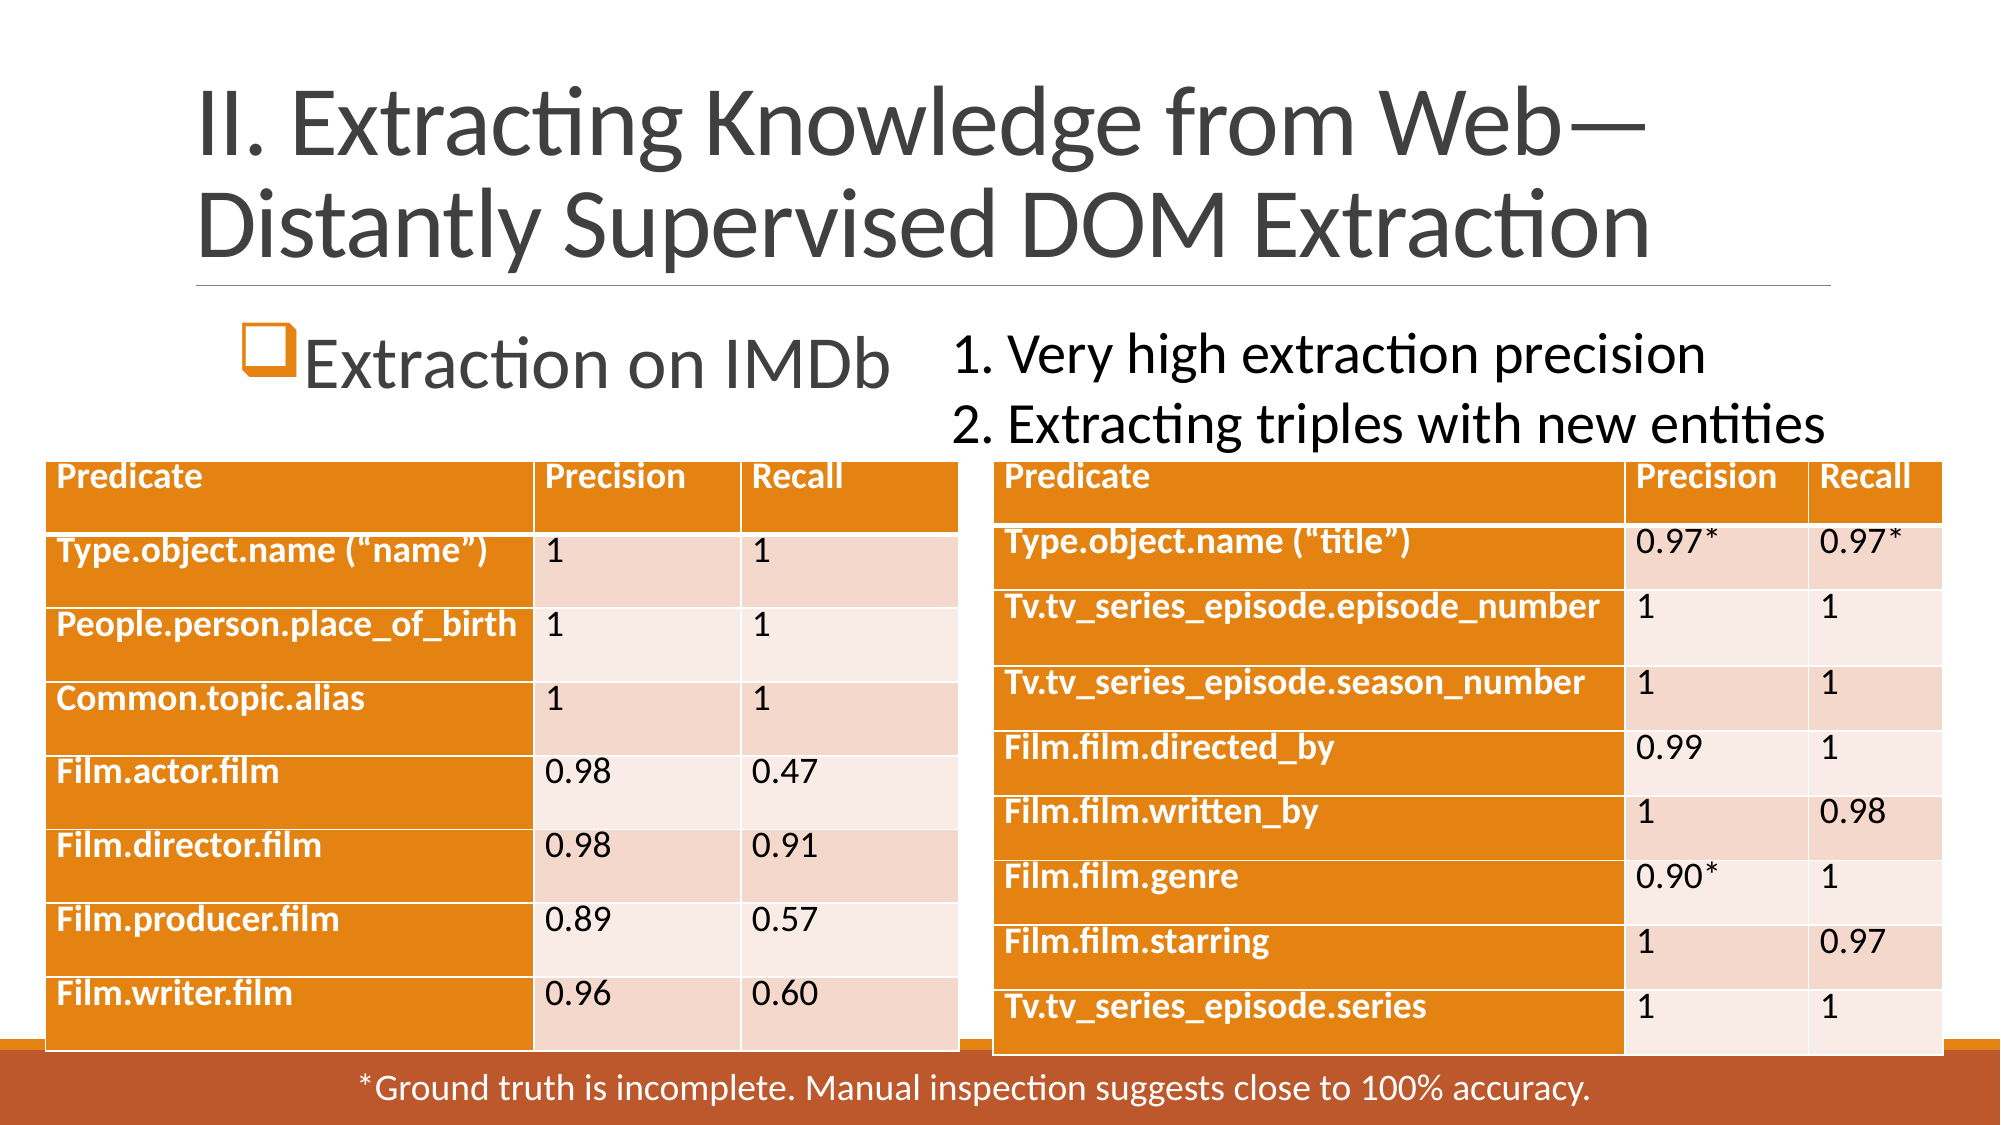

# II. Extracting Knowledge from Web—Distantly Supervised DOM Extraction
Very high extraction precision
Extracting triples with new entities
Extraction on IMDb

| Predicate | Precision | Recall |
| --- | --- | --- |
| Type.object.name (“name”) | 1 | 1 |
| People.person.place\_of\_birth | 1 | 1 |
| Common.topic.alias | 1 | 1 |
| Film.actor.film | 0.98 | 0.47 |
| Film.director.film | 0.98 | 0.91 |
| Film.producer.film | 0.89 | 0.57 |
| Film.writer.film | 0.96 | 0.60 |
| Predicate | Precision | Recall |
| --- | --- | --- |
| Type.object.name (“title”) | 0.97\* | 0.97\* |
| Tv.tv\_series\_episode.episode\_number | 1 | 1 |
| Tv.tv\_series\_episode.season\_number | 1 | 1 |
| Film.film.directed\_by | 0.99 | 1 |
| Film.film.written\_by | 1 | 0.98 |
| Film.film.genre | 0.90\* | 1 |
| Film.film.starring | 1 | 0.97 |
| Tv.tv\_series\_episode.series | 1 | 1 |
*Ground truth is incomplete. Manual inspection suggests close to 100% accuracy.